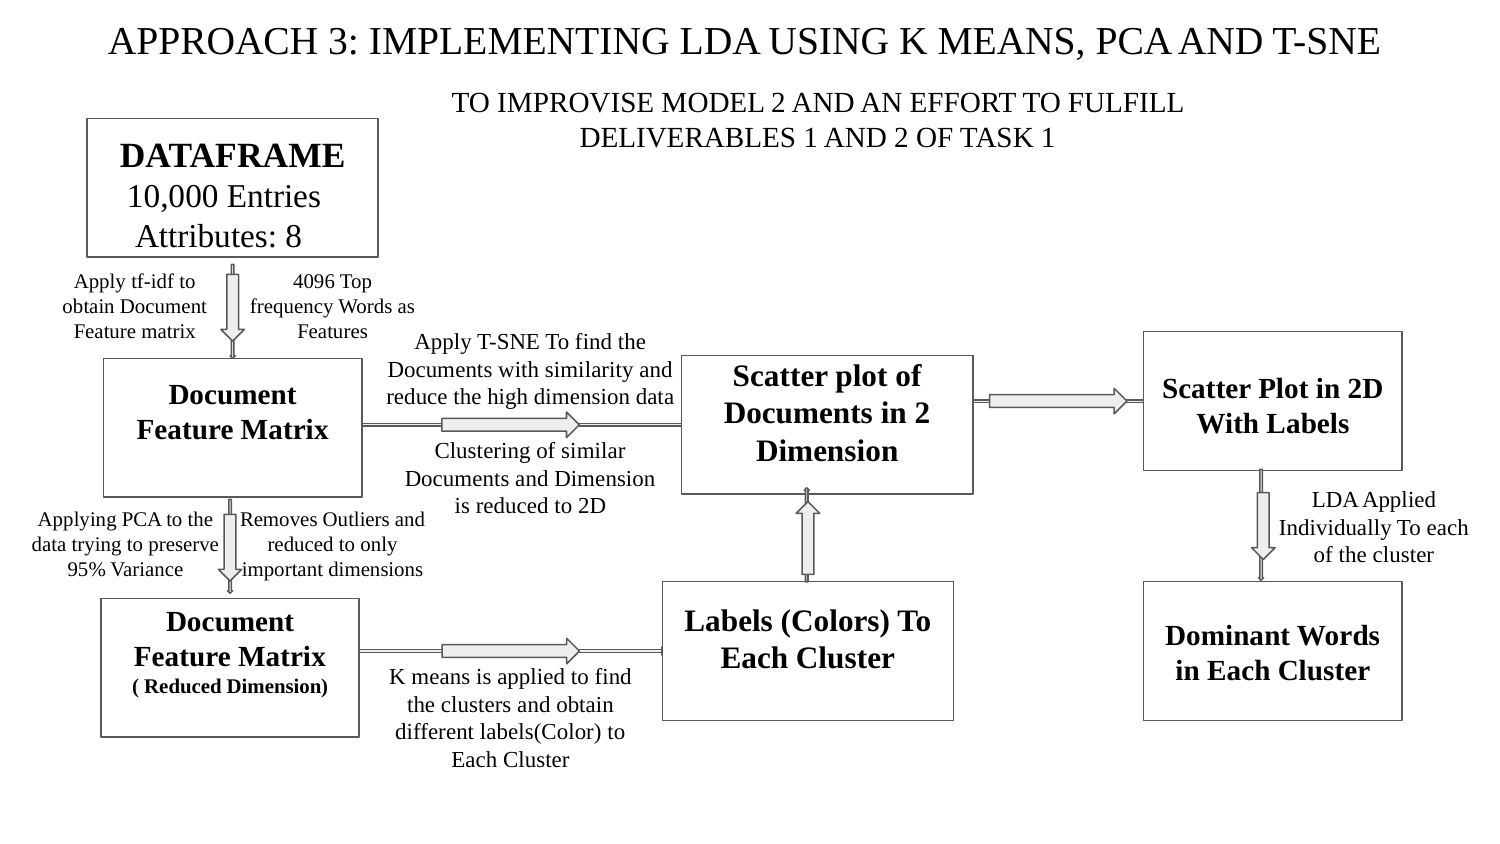

# APPROACH 3: IMPLEMENTING LDA USING K MEANS, PCA AND T-SNE
TO IMPROVISE MODEL 2 AND AN EFFORT TO FULFILL DELIVERABLES 1 AND 2 OF TASK 1

DATAFRAME
   10,000 Entries
    Attributes: 8

Apply tf-idf to obtain Document Feature matrix
4096 Top frequency Words as Features

Apply T-SNE To find the Documents with similarity and reduce the high dimension data

Scatter Plot in 2D With Labels

Scatter plot of Documents in 2 Dimension

Document Feature Matrix

Clustering of similar Documents and Dimension is reduced to 2D

LDA Applied Individually To each of the cluster

Applying PCA to the data trying to preserve 95% Variance
Removes Outliers and reduced to only important dimensions

Labels (Colors) To Each Cluster

Dominant Words in Each Cluster

Document Feature Matrix
( Reduced Dimension)

K means is applied to find the clusters and obtain different labels(Color) to Each Cluster